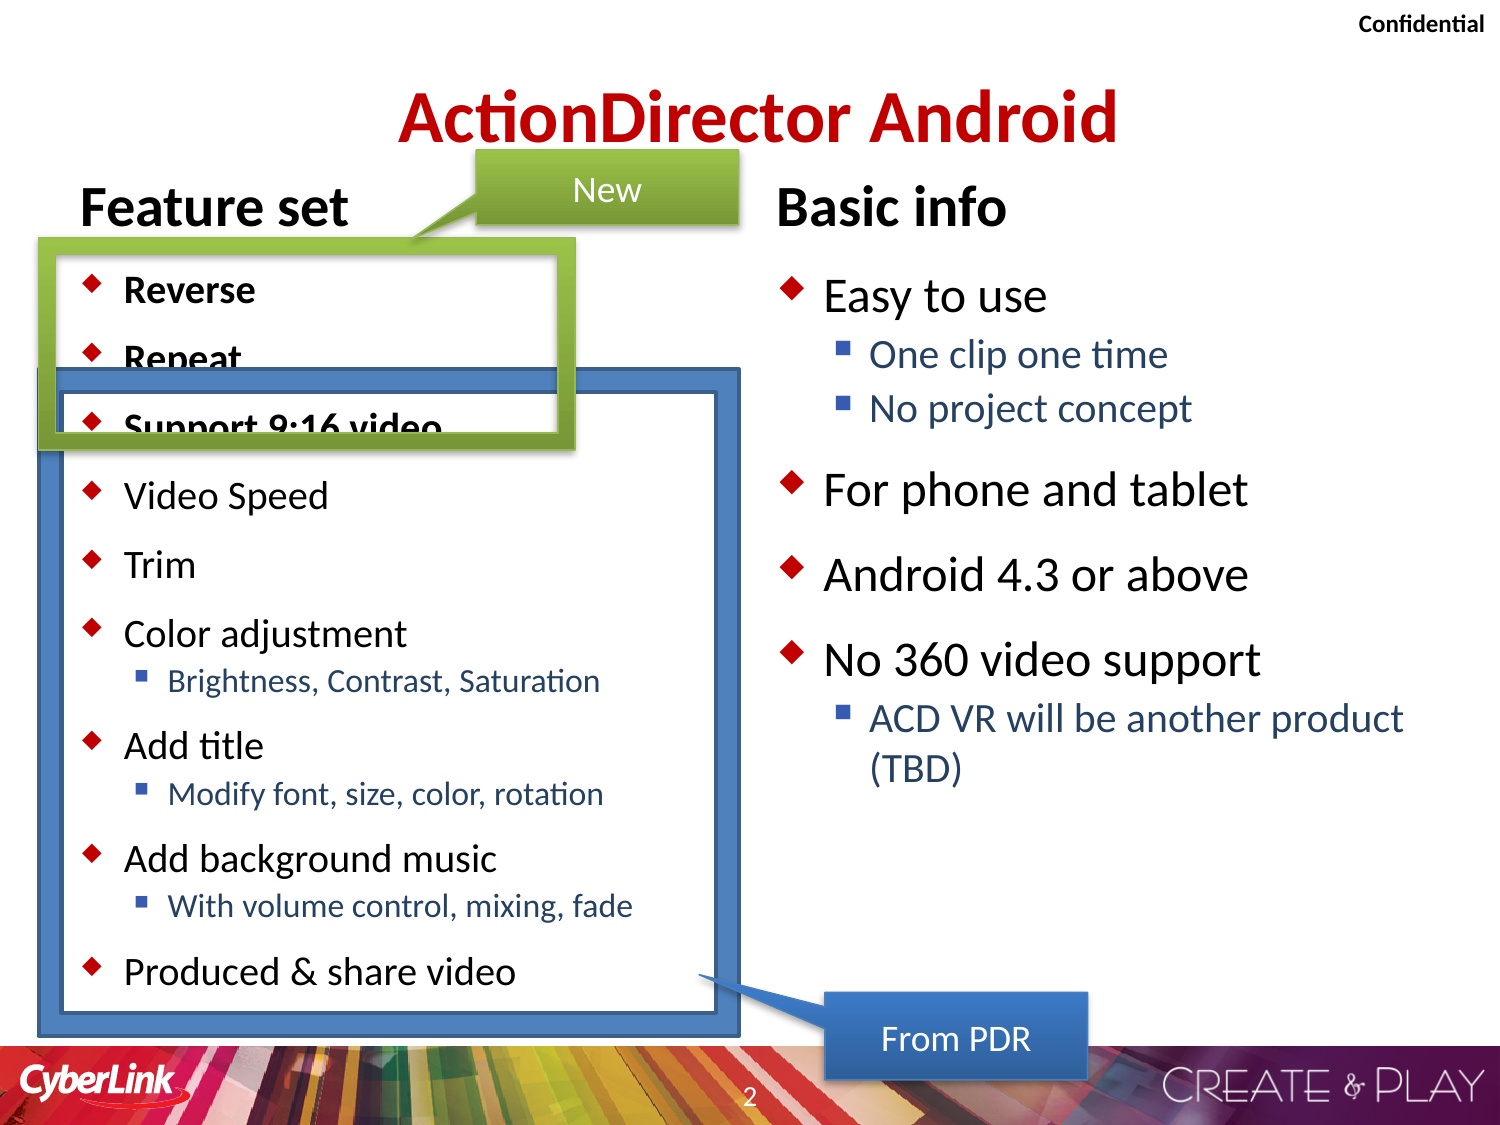

# ActionDirector Android
New
Feature set
Basic info

Reverse
Repeat
Support 9:16 video
Video Speed
Trim
Color adjustment
Brightness, Contrast, Saturation
Add title
Modify font, size, color, rotation
Add background music
With volume control, mixing, fade
Produced & share video
Easy to use
One clip one time
No project concept
For phone and tablet
Android 4.3 or above
No 360 video support
ACD VR will be another product (TBD)

From PDR
2